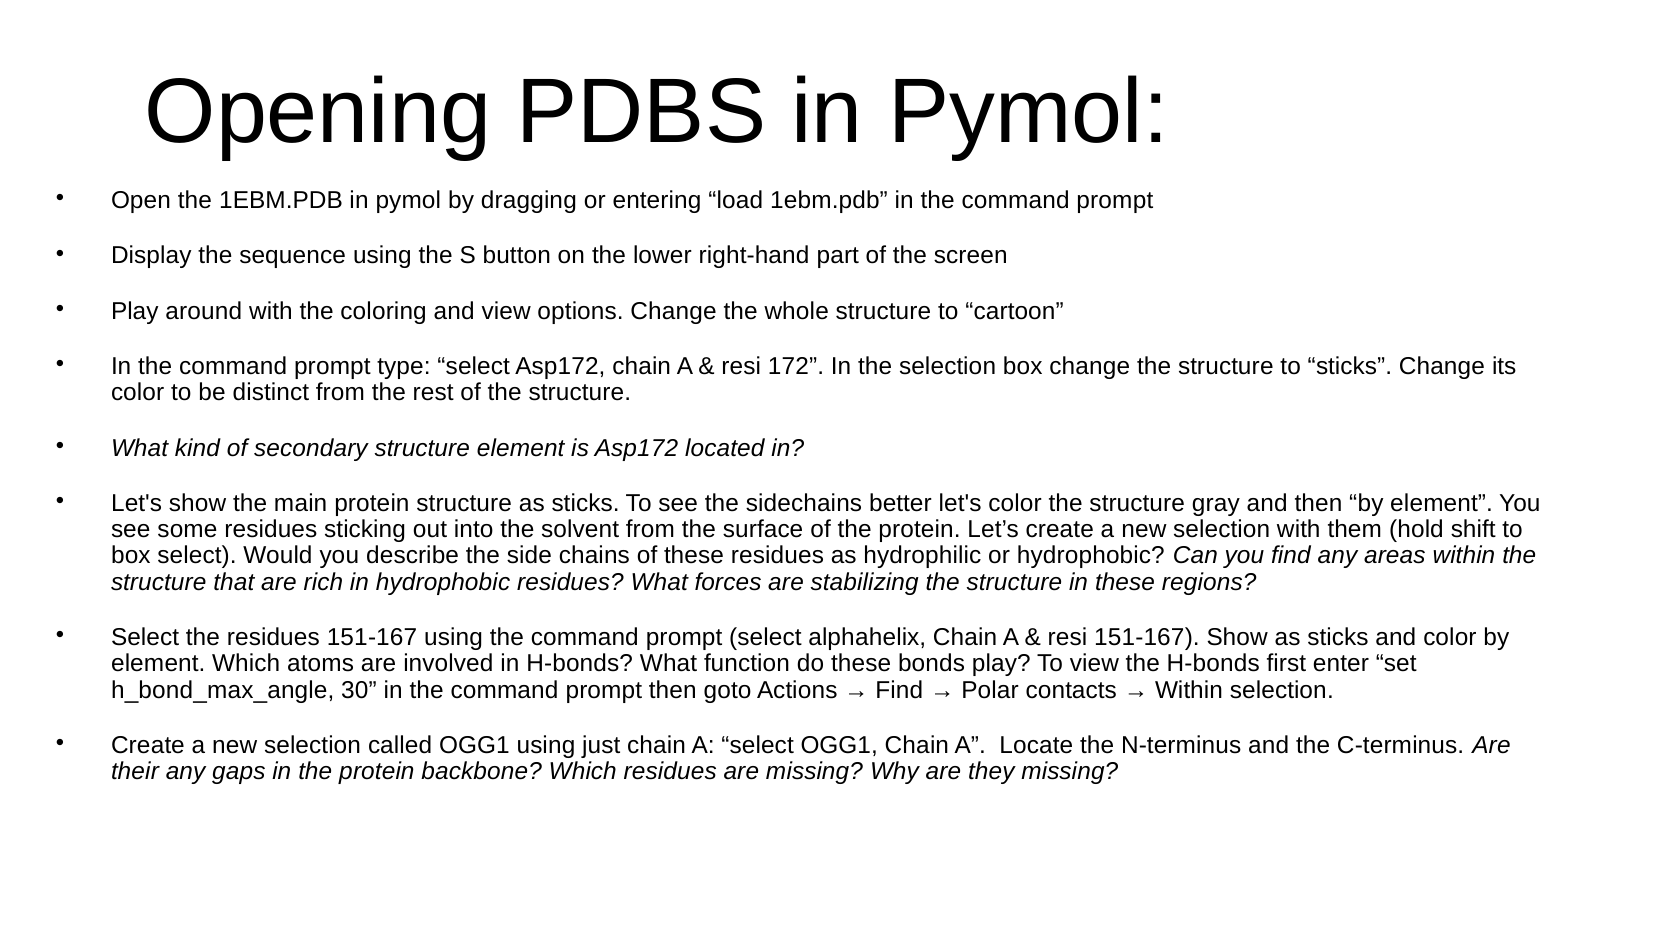

# Opening PDBS in Pymol:
Open the 1EBM.PDB in pymol by dragging or entering “load 1ebm.pdb” in the command prompt
Display the sequence using the S button on the lower right-hand part of the screen
Play around with the coloring and view options. Change the whole structure to “cartoon”
In the command prompt type: “select Asp172, chain A & resi 172”. In the selection box change the structure to “sticks”. Change its color to be distinct from the rest of the structure.
What kind of secondary structure element is Asp172 located in?
Let's show the main protein structure as sticks. To see the sidechains better let's color the structure gray and then “by element”. You see some residues sticking out into the solvent from the surface of the protein. Let’s create a new selection with them (hold shift to box select). Would you describe the side chains of these residues as hydrophilic or hydrophobic? Can you find any areas within the structure that are rich in hydrophobic residues? What forces are stabilizing the structure in these regions?
Select the residues 151-167 using the command prompt (select alphahelix, Chain A & resi 151-167). Show as sticks and color by element. Which atoms are involved in H-bonds? What function do these bonds play? To view the H-bonds first enter “set h_bond_max_angle, 30” in the command prompt then goto Actions → Find → Polar contacts → Within selection.
Create a new selection called OGG1 using just chain A: “select OGG1, Chain A”.  Locate the N-terminus and the C-terminus. Are their any gaps in the protein backbone? Which residues are missing? Why are they missing?